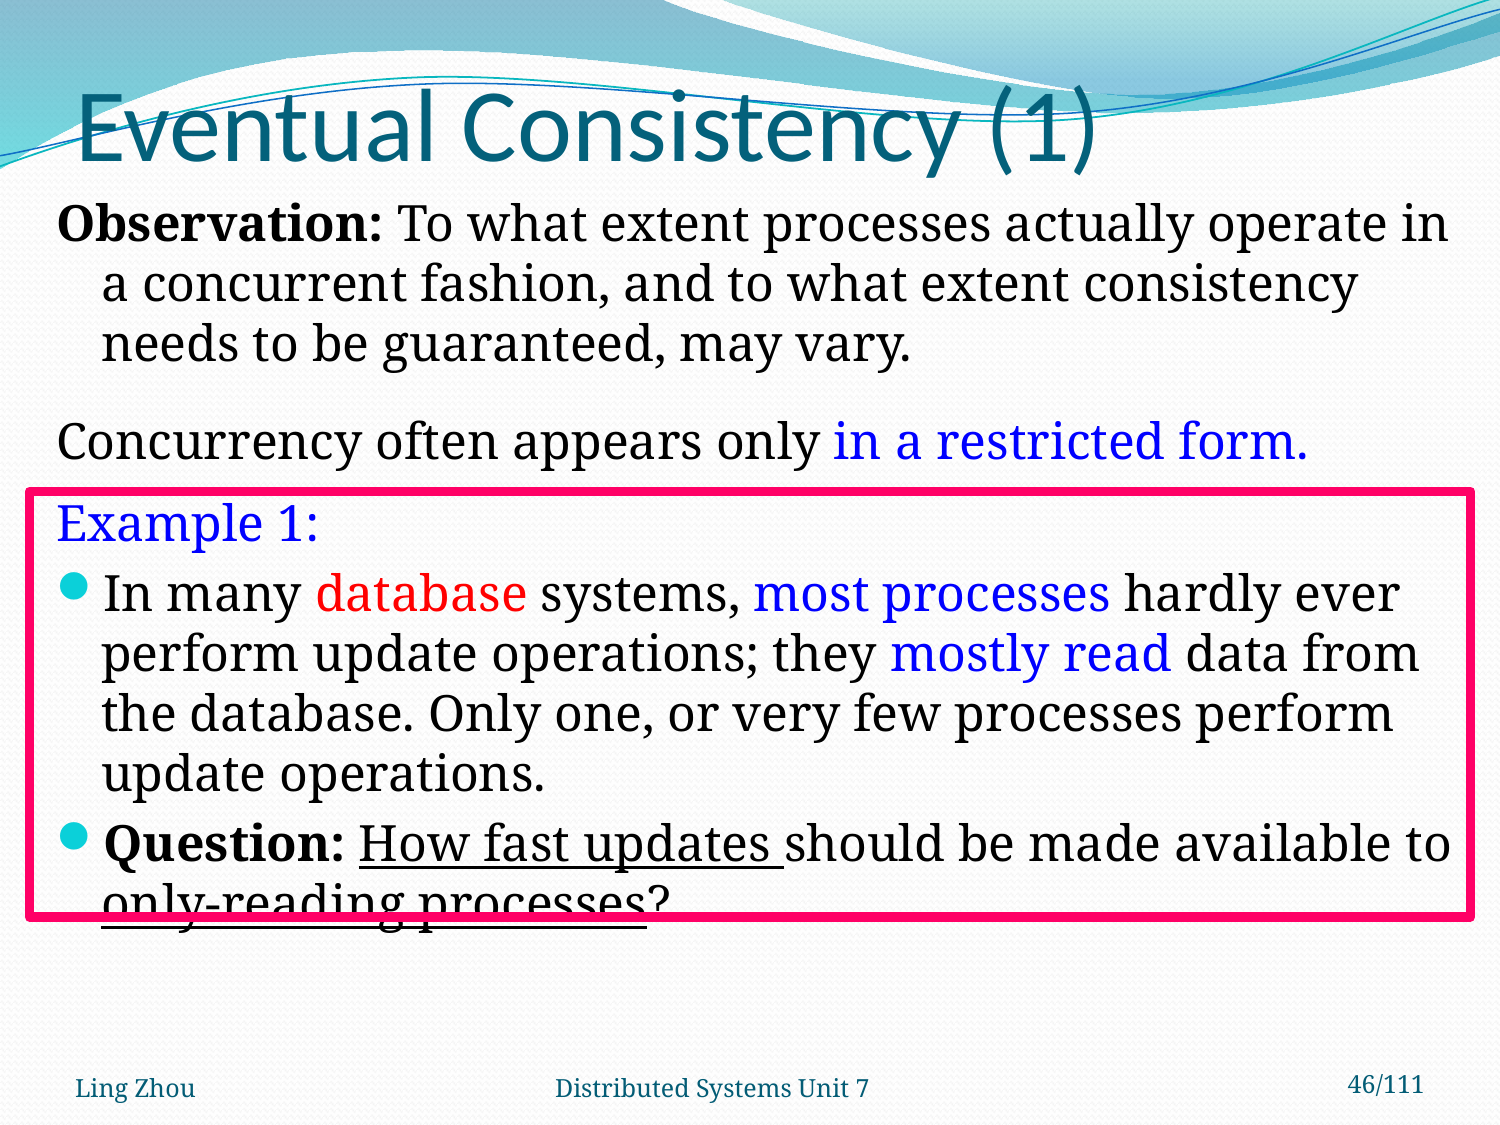

# Eventual Consistency (1)
Observation: To what extent processes actually operate in a concurrent fashion, and to what extent consistency needs to be guaranteed, may vary.
Concurrency often appears only in a restricted form.
Example 1:
In many database systems, most processes hardly ever perform update operations; they mostly read data from the database. Only one, or very few processes perform update operations.
Question: How fast updates should be made available to only-reading processes?

Ling Zhou
Distributed Systems Unit 7
46/111